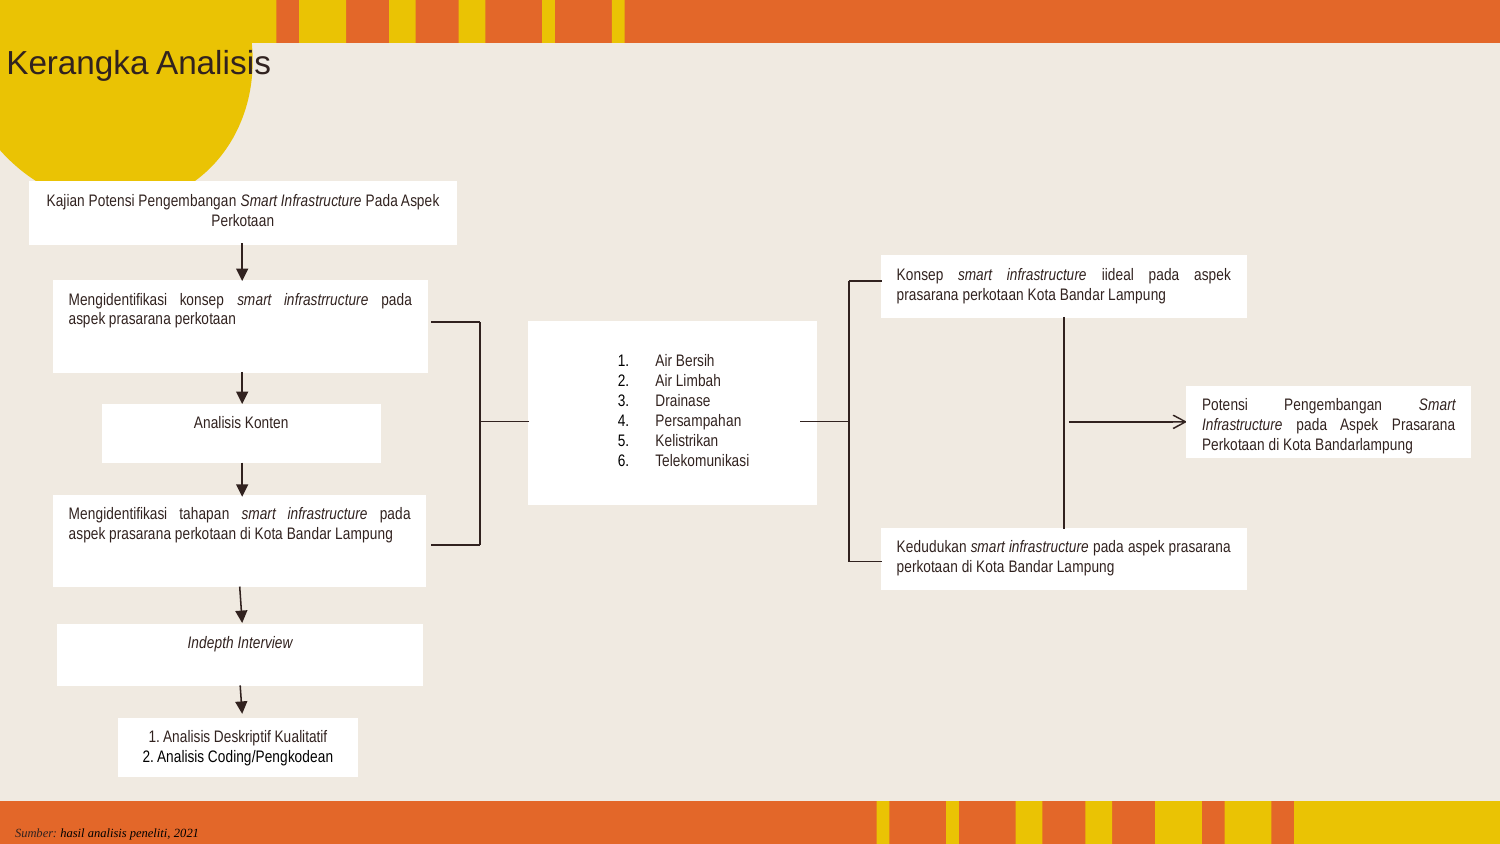

Kerangka Analisis
Kajian Potensi Pengembangan Smart Infrastructure Pada Aspek Perkotaan
Konsep smart infrastructure iideal pada aspek prasarana perkotaan Kota Bandar Lampung
Mengidentifikasi konsep smart infrastrructure pada aspek prasarana perkotaan

Air Bersih
Air Limbah
Drainase
Persampahan
Kelistrikan
Telekomunikasi
Analisis Konten
Mengidentifikasi tahapan smart infrastructure pada aspek prasarana perkotaan di Kota Bandar Lampung
Kedudukan smart infrastructure pada aspek prasarana perkotaan di Kota Bandar Lampung
Indepth Interview
1. Analisis Deskriptif Kualitatif
2. Analisis Coding/Pengkodean
Potensi Pengembangan Smart Infrastructure pada Aspek Prasarana Perkotaan di Kota Bandarlampung
Sumber: hasil analisis peneliti, 2021